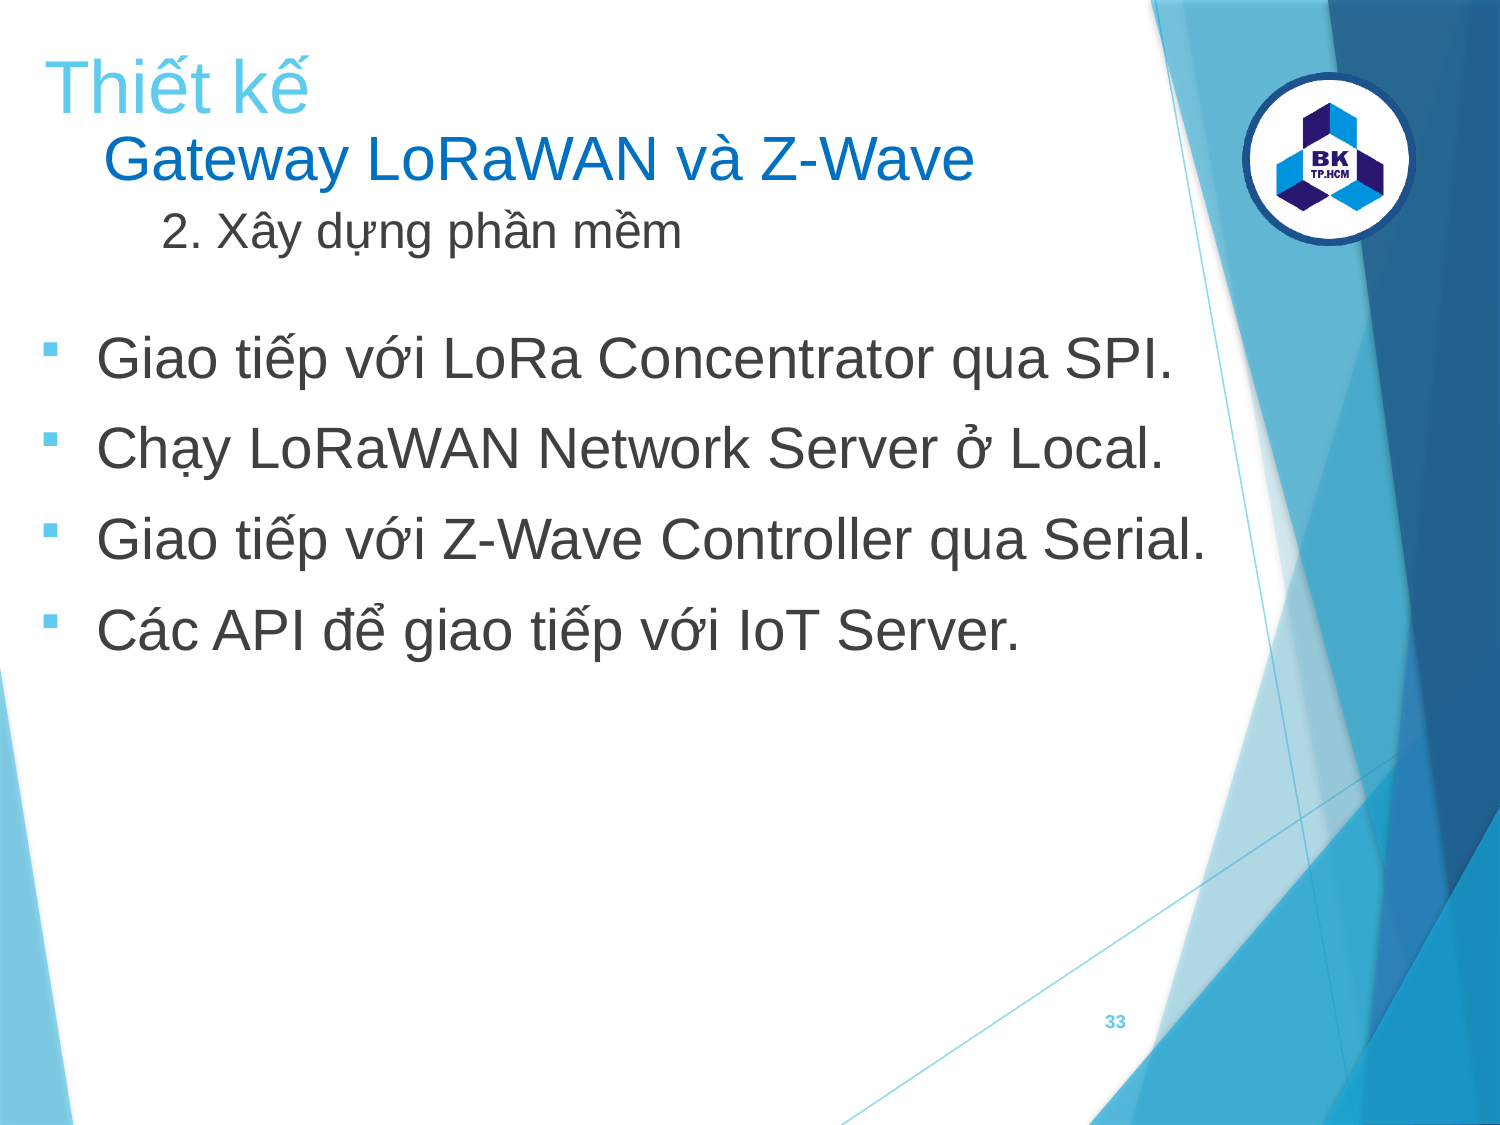

Thiết kế
Gateway LoRaWAN và Z-Wave
2. Xây dựng phần mềm
Giao tiếp với LoRa Concentrator qua SPI.
Chạy LoRaWAN Network Server ở Local.
Giao tiếp với Z-Wave Controller qua Serial.
Các API để giao tiếp với IoT Server.

33